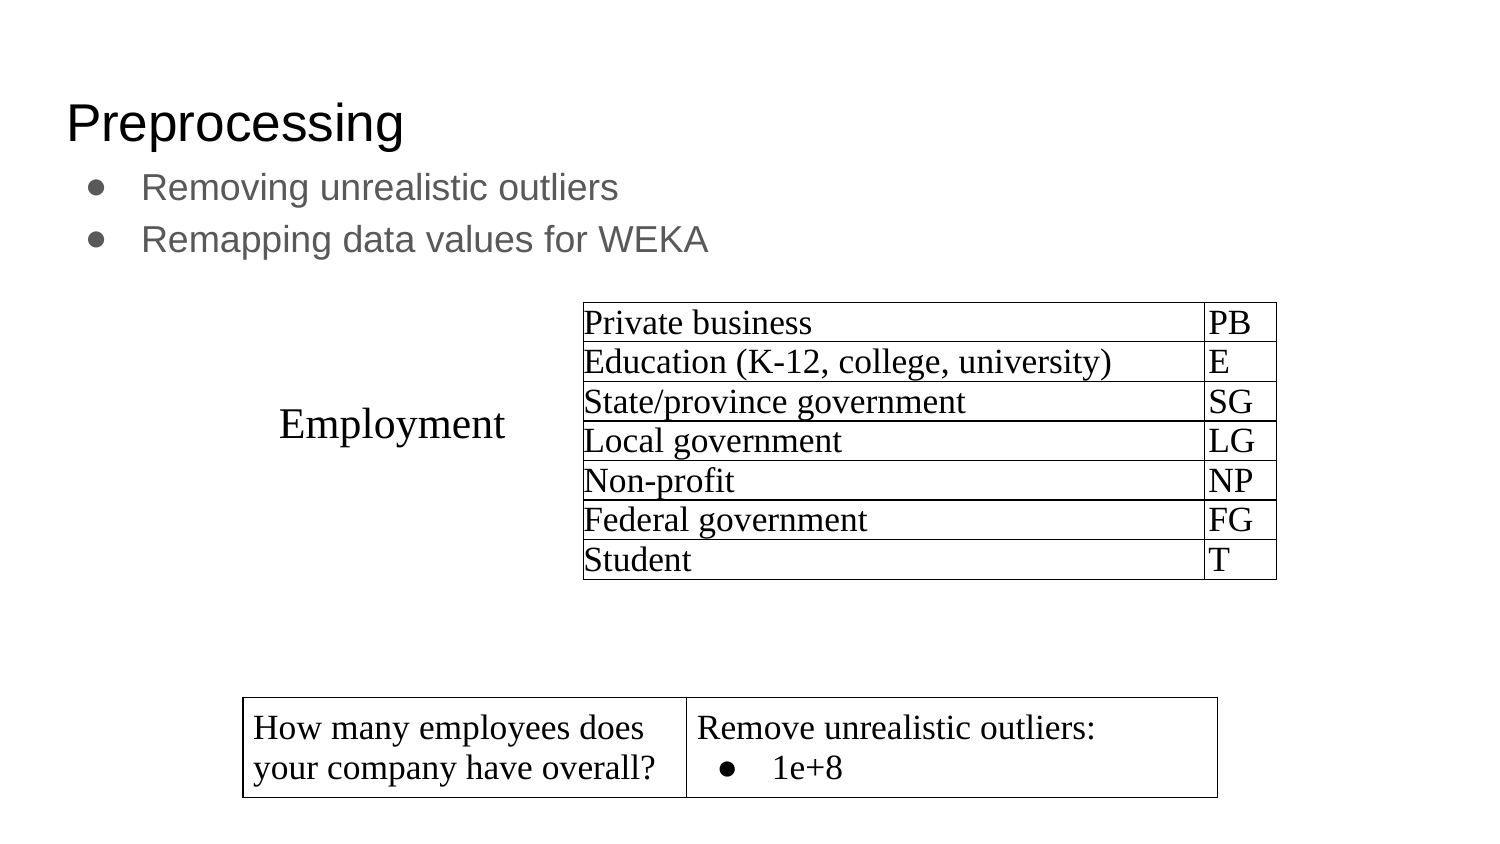

# Preprocessing
Removing unrealistic outliers
Remapping data values for WEKA

Employment

| Private business | PB |
| --- | --- |
| Education (K-12, college, university) | E |
| State/province government | SG |
| Local government | LG |
| Non-profit | NP |
| Federal government | FG |
| Student | T |
| How many employees does your company have overall? | Remove unrealistic outliers: 1e+8 |
| --- | --- |